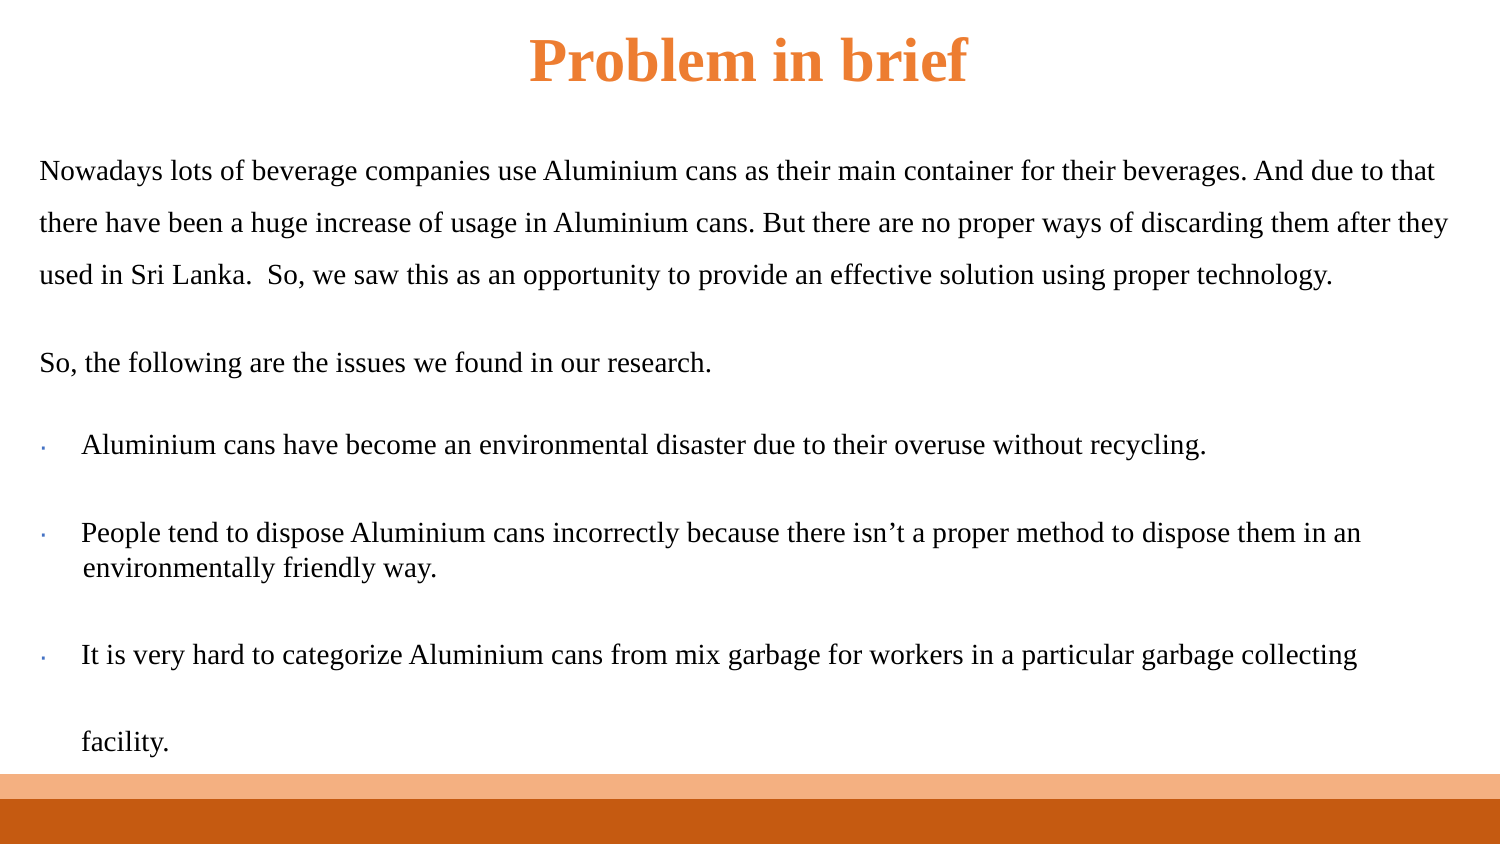

Problem in brief
Nowadays lots of beverage companies use Aluminium cans as their main container for their beverages. And due to that there have been a huge increase of usage in Aluminium cans. But there are no proper ways of discarding them after they used in Sri Lanka.  So, we saw this as an opportunity to provide an effective solution using proper technology.
So, the following are the issues we found in our research.
Aluminium cans have become an environmental disaster due to their overuse without recycling.
People tend to dispose Aluminium cans incorrectly because there isn’t a proper method to dispose them in an
      environmentally friendly way.
It is very hard to categorize Aluminium cans from mix garbage for workers in a particular garbage collecting facility.
People tend to throwaway used Aluminium cans because they are considered as less valued items.